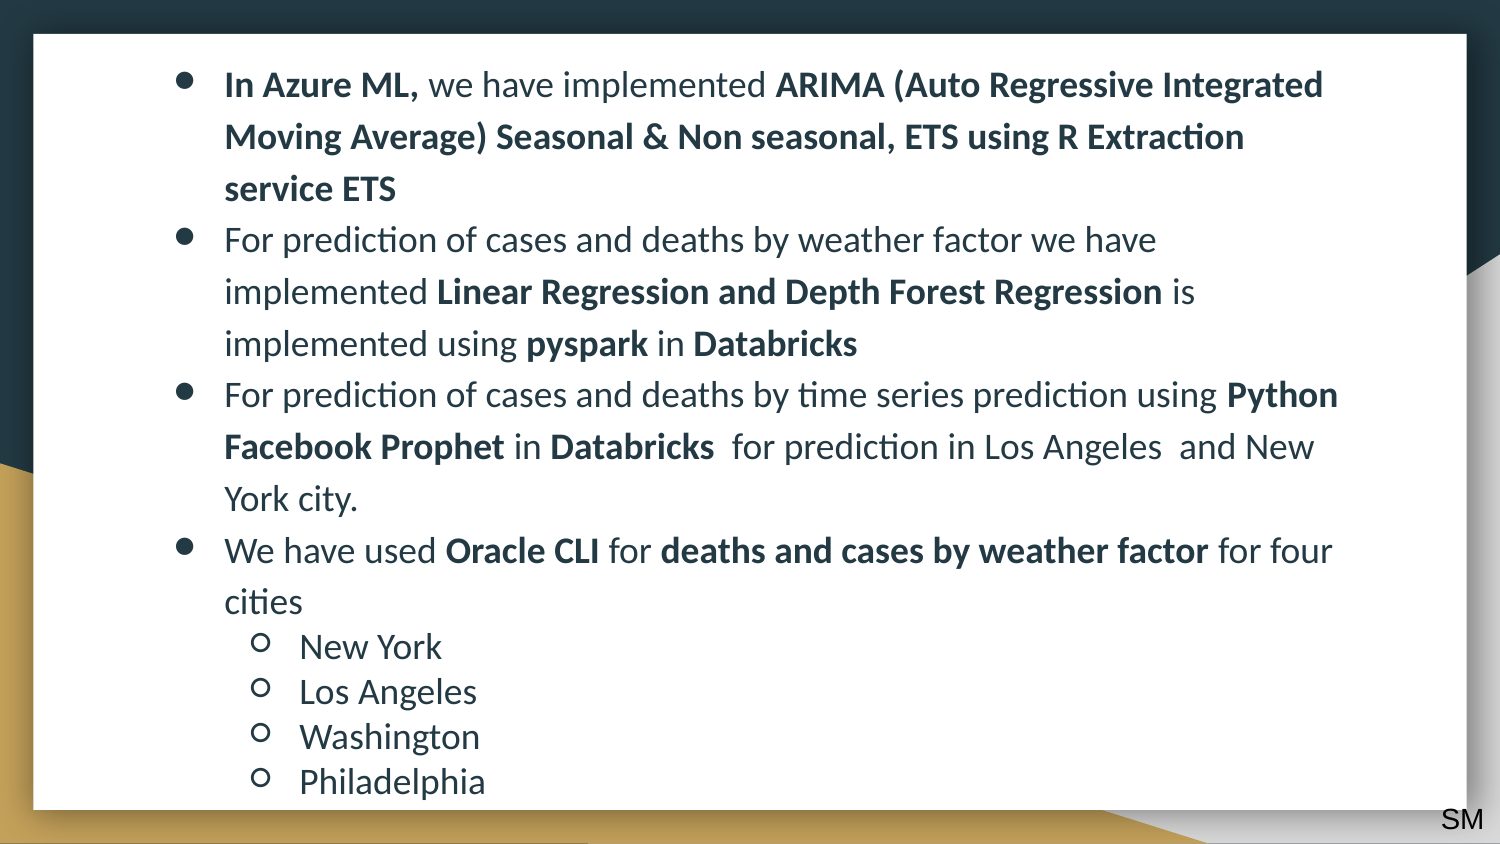

In Azure ML, we have implemented ARIMA (Auto Regressive Integrated Moving Average) Seasonal & Non seasonal, ETS using R Extraction service ETS
For prediction of cases and deaths by weather factor we have implemented Linear Regression and Depth Forest Regression is implemented using pyspark in Databricks
For prediction of cases and deaths by time series prediction using Python Facebook Prophet in Databricks  for prediction in Los Angeles  and New York city.
We have used Oracle CLI for deaths and cases by weather factor for four cities
New York
Los Angeles
Washington
Philadelphia
SM